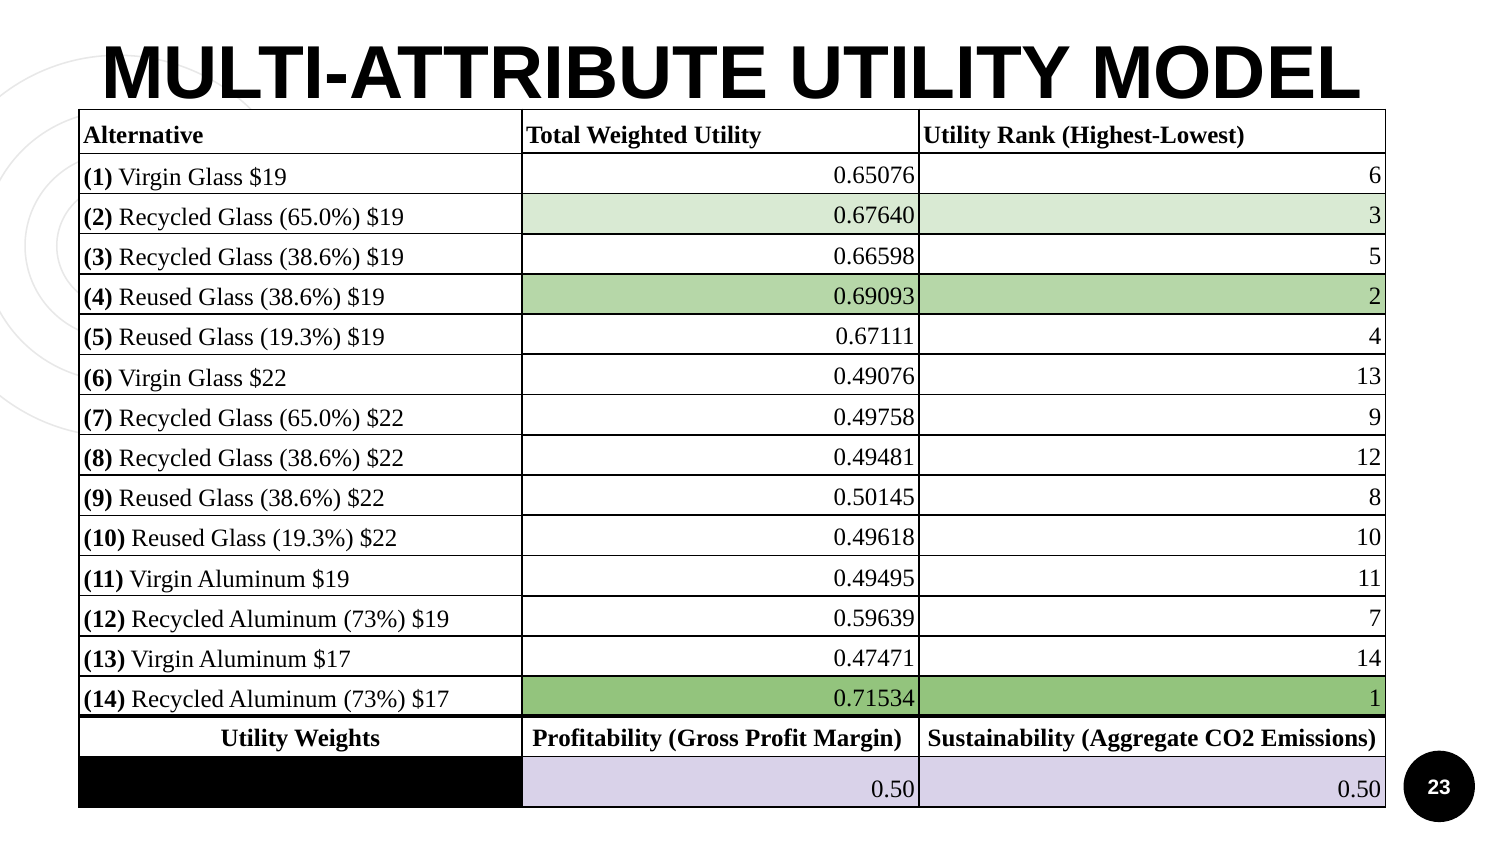

# MULTI-ATTRIBUTE UTILITY MODEL
| Alternative | Total Weighted Utility | Utility Rank (Highest-Lowest) |
| --- | --- | --- |
| (1) Virgin Glass $19 | 0.65076 | 6 |
| (2) Recycled Glass (65.0%) $19 | 0.67640 | 3 |
| (3) Recycled Glass (38.6%) $19 | 0.66598 | 5 |
| (4) Reused Glass (38.6%) $19 | 0.69093 | 2 |
| (5) Reused Glass (19.3%) $19 | 0.67111 | 4 |
| (6) Virgin Glass $22 | 0.49076 | 13 |
| (7) Recycled Glass (65.0%) $22 | 0.49758 | 9 |
| (8) Recycled Glass (38.6%) $22 | 0.49481 | 12 |
| (9) Reused Glass (38.6%) $22 | 0.50145 | 8 |
| (10) Reused Glass (19.3%) $22 | 0.49618 | 10 |
| (11) Virgin Aluminum $19 | 0.49495 | 11 |
| (12) Recycled Aluminum (73%) $19 | 0.59639 | 7 |
| (13) Virgin Aluminum $17 | 0.47471 | 14 |
| (14) Recycled Aluminum (73%) $17 | 0.71534 | 1 |
| Utility Weights | Profitability (Gross Profit Margin) | Sustainability (Aggregate CO2 Emissions) |
|  | 0.50 | 0.50 |
23